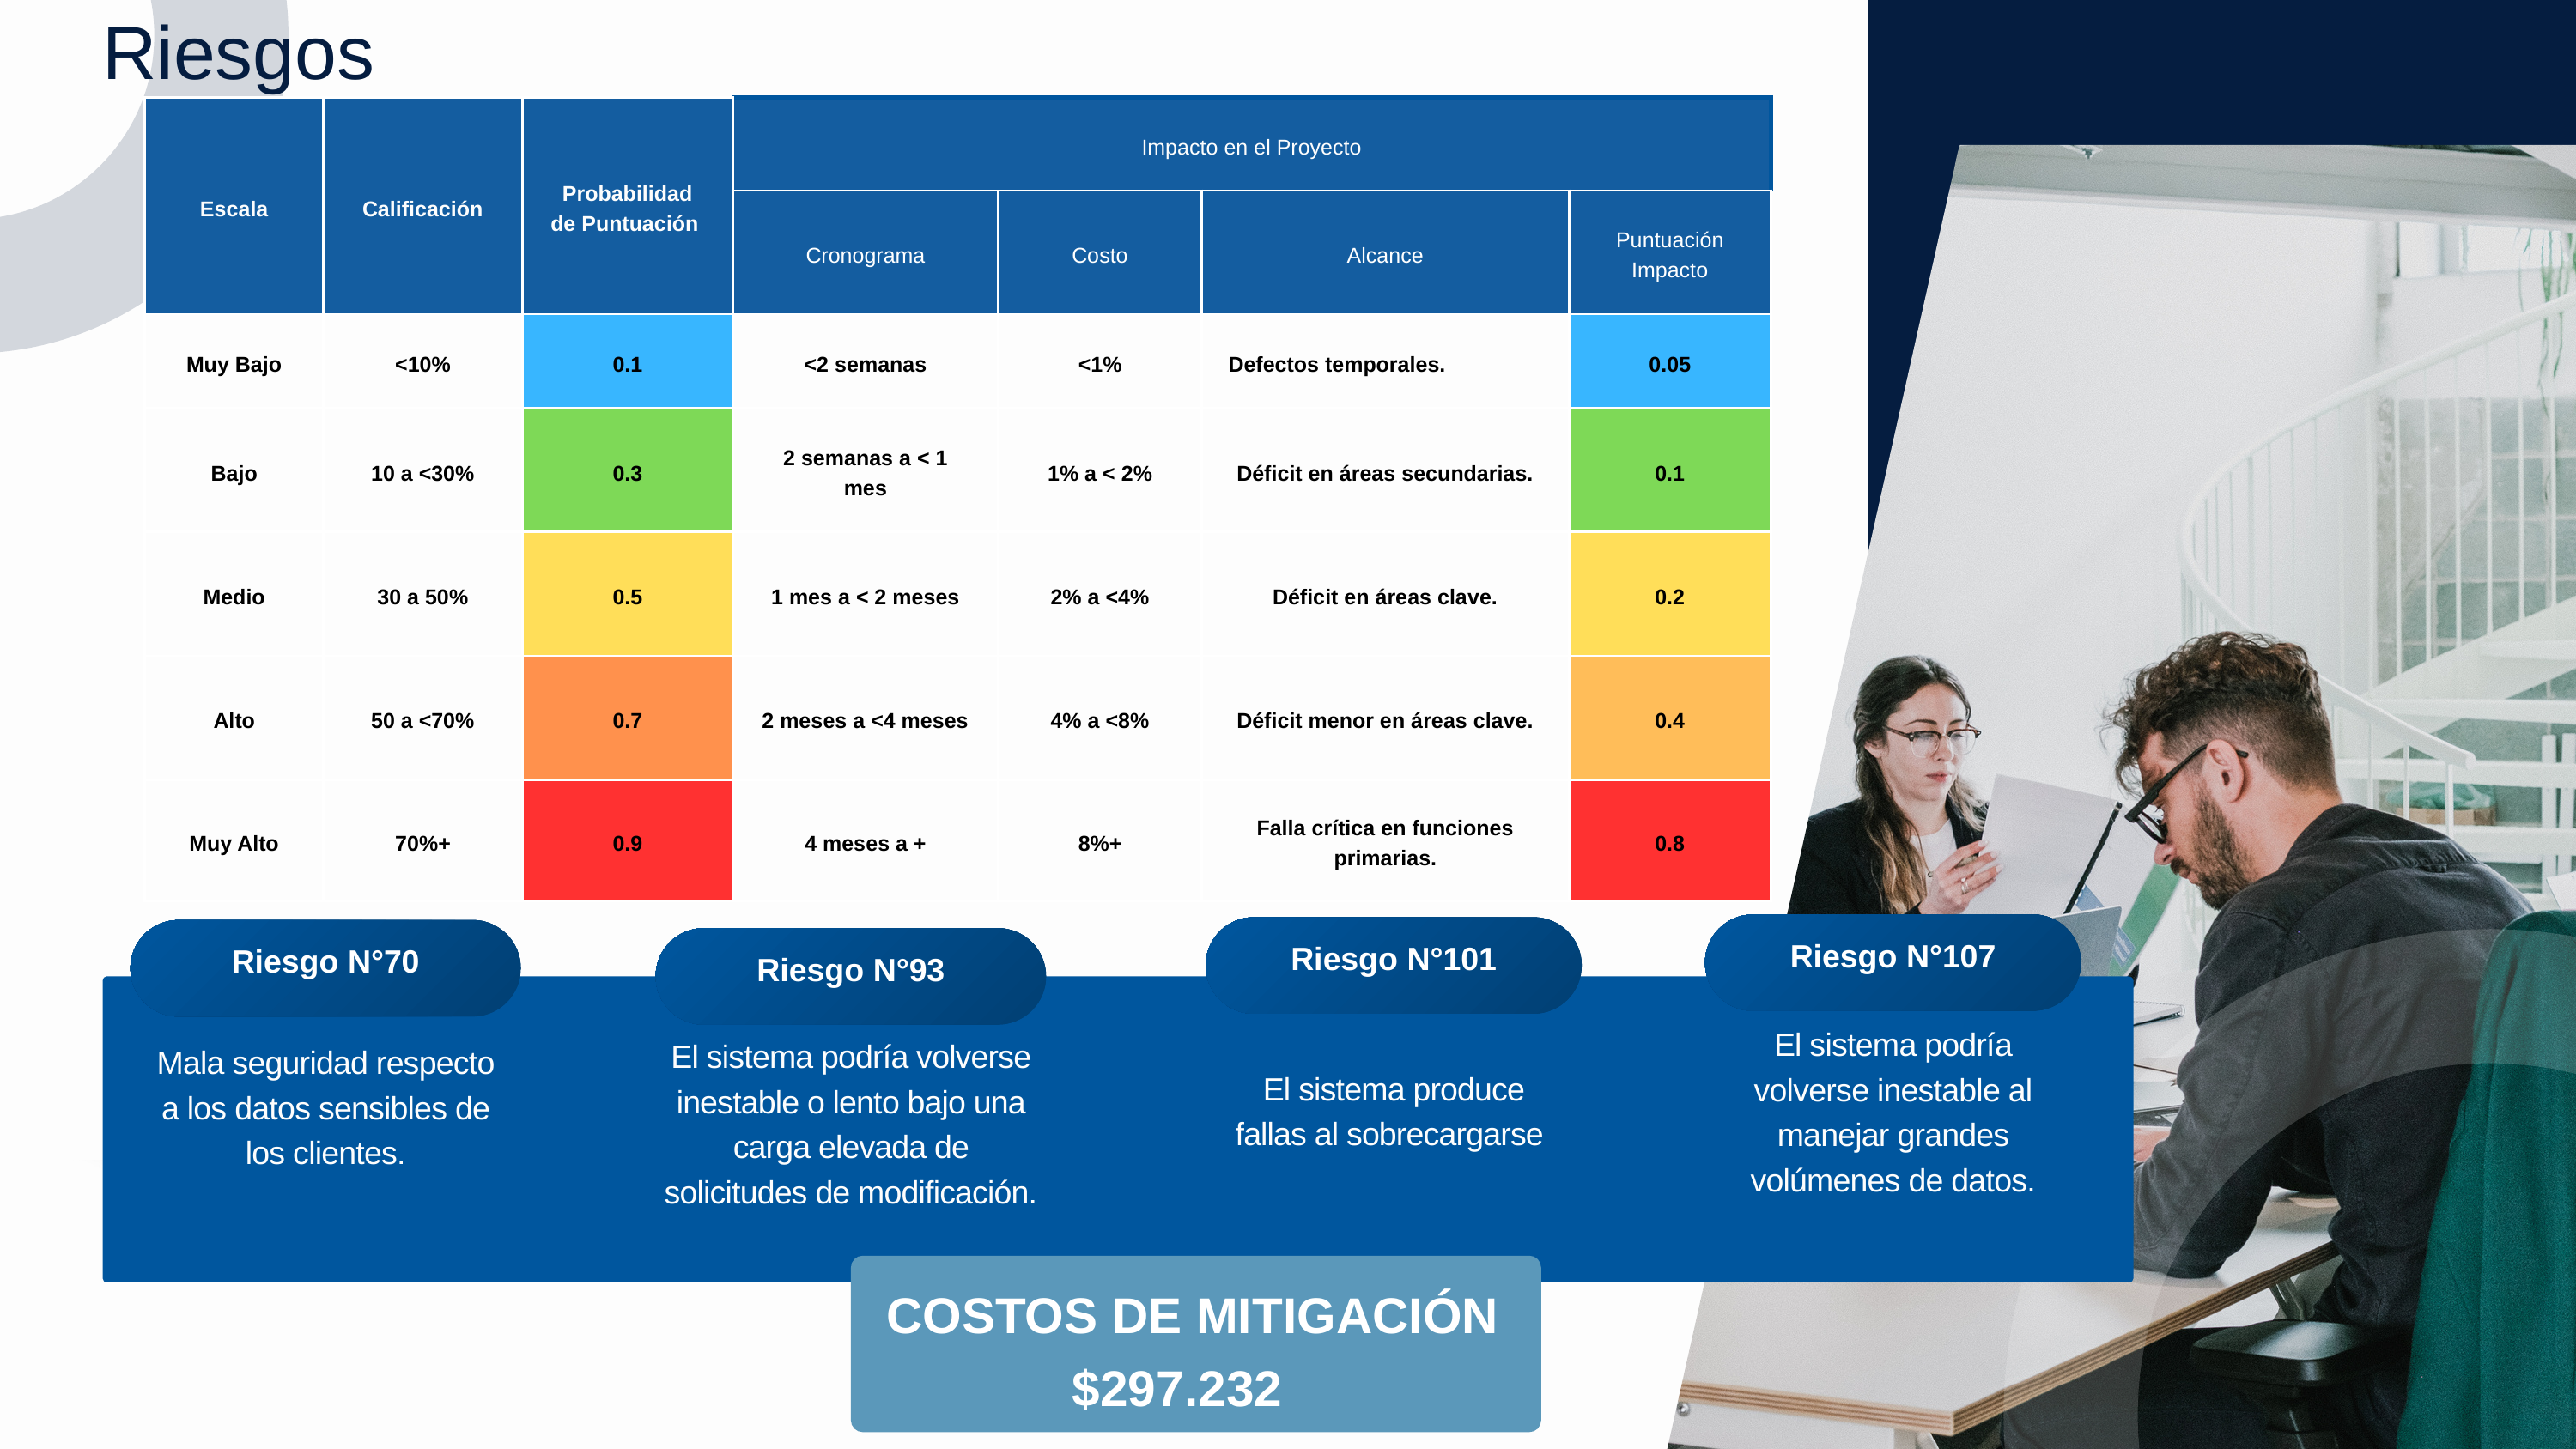

Riesgos
| Escala | Calificación | Probabilidad de Puntuación | Impacto en el Proyecto | Impacto en el Proyecto | Impacto en el Proyecto | Impacto en el Proyecto |
| --- | --- | --- | --- | --- | --- | --- |
| Escala | Calificación | Probabilidad de Puntuación | Cronograma | Costo | Alcance | Puntuación Impacto |
| Muy Bajo | <10% | 0.1 | <2 semanas | <1% | Defectos temporales. | 0.05 |
| Bajo | 10 a <30% | 0.3 | 2 semanas a < 1 mes | 1% a < 2% | Déficit en áreas secundarias. | 0.1 |
| Medio | 30 a 50% | 0.5 | 1 mes a < 2 meses | 2% a <4% | Déficit en áreas clave. | 0.2 |
| Alto | 50 a <70% | 0.7 | 2 meses a <4 meses | 4% a <8% | Déficit menor en áreas clave. | 0.4 |
| Muy Alto | 70%+ | 0.9 | 4 meses a + | 8%+ | Falla crítica en funciones primarias. | 0.8 |

Riesgo N°107

Riesgo N°101

Riesgo N°70

Riesgo N°93

El sistema podría volverse inestable al manejar grandes volúmenes de datos.
El sistema podría volverse inestable o lento bajo una carga elevada de solicitudes de modificación.
Mala seguridad respecto a los datos sensibles de los clientes.
El sistema produce fallas al sobrecargarse

COSTOS DE MITIGACIÓN
$297.232